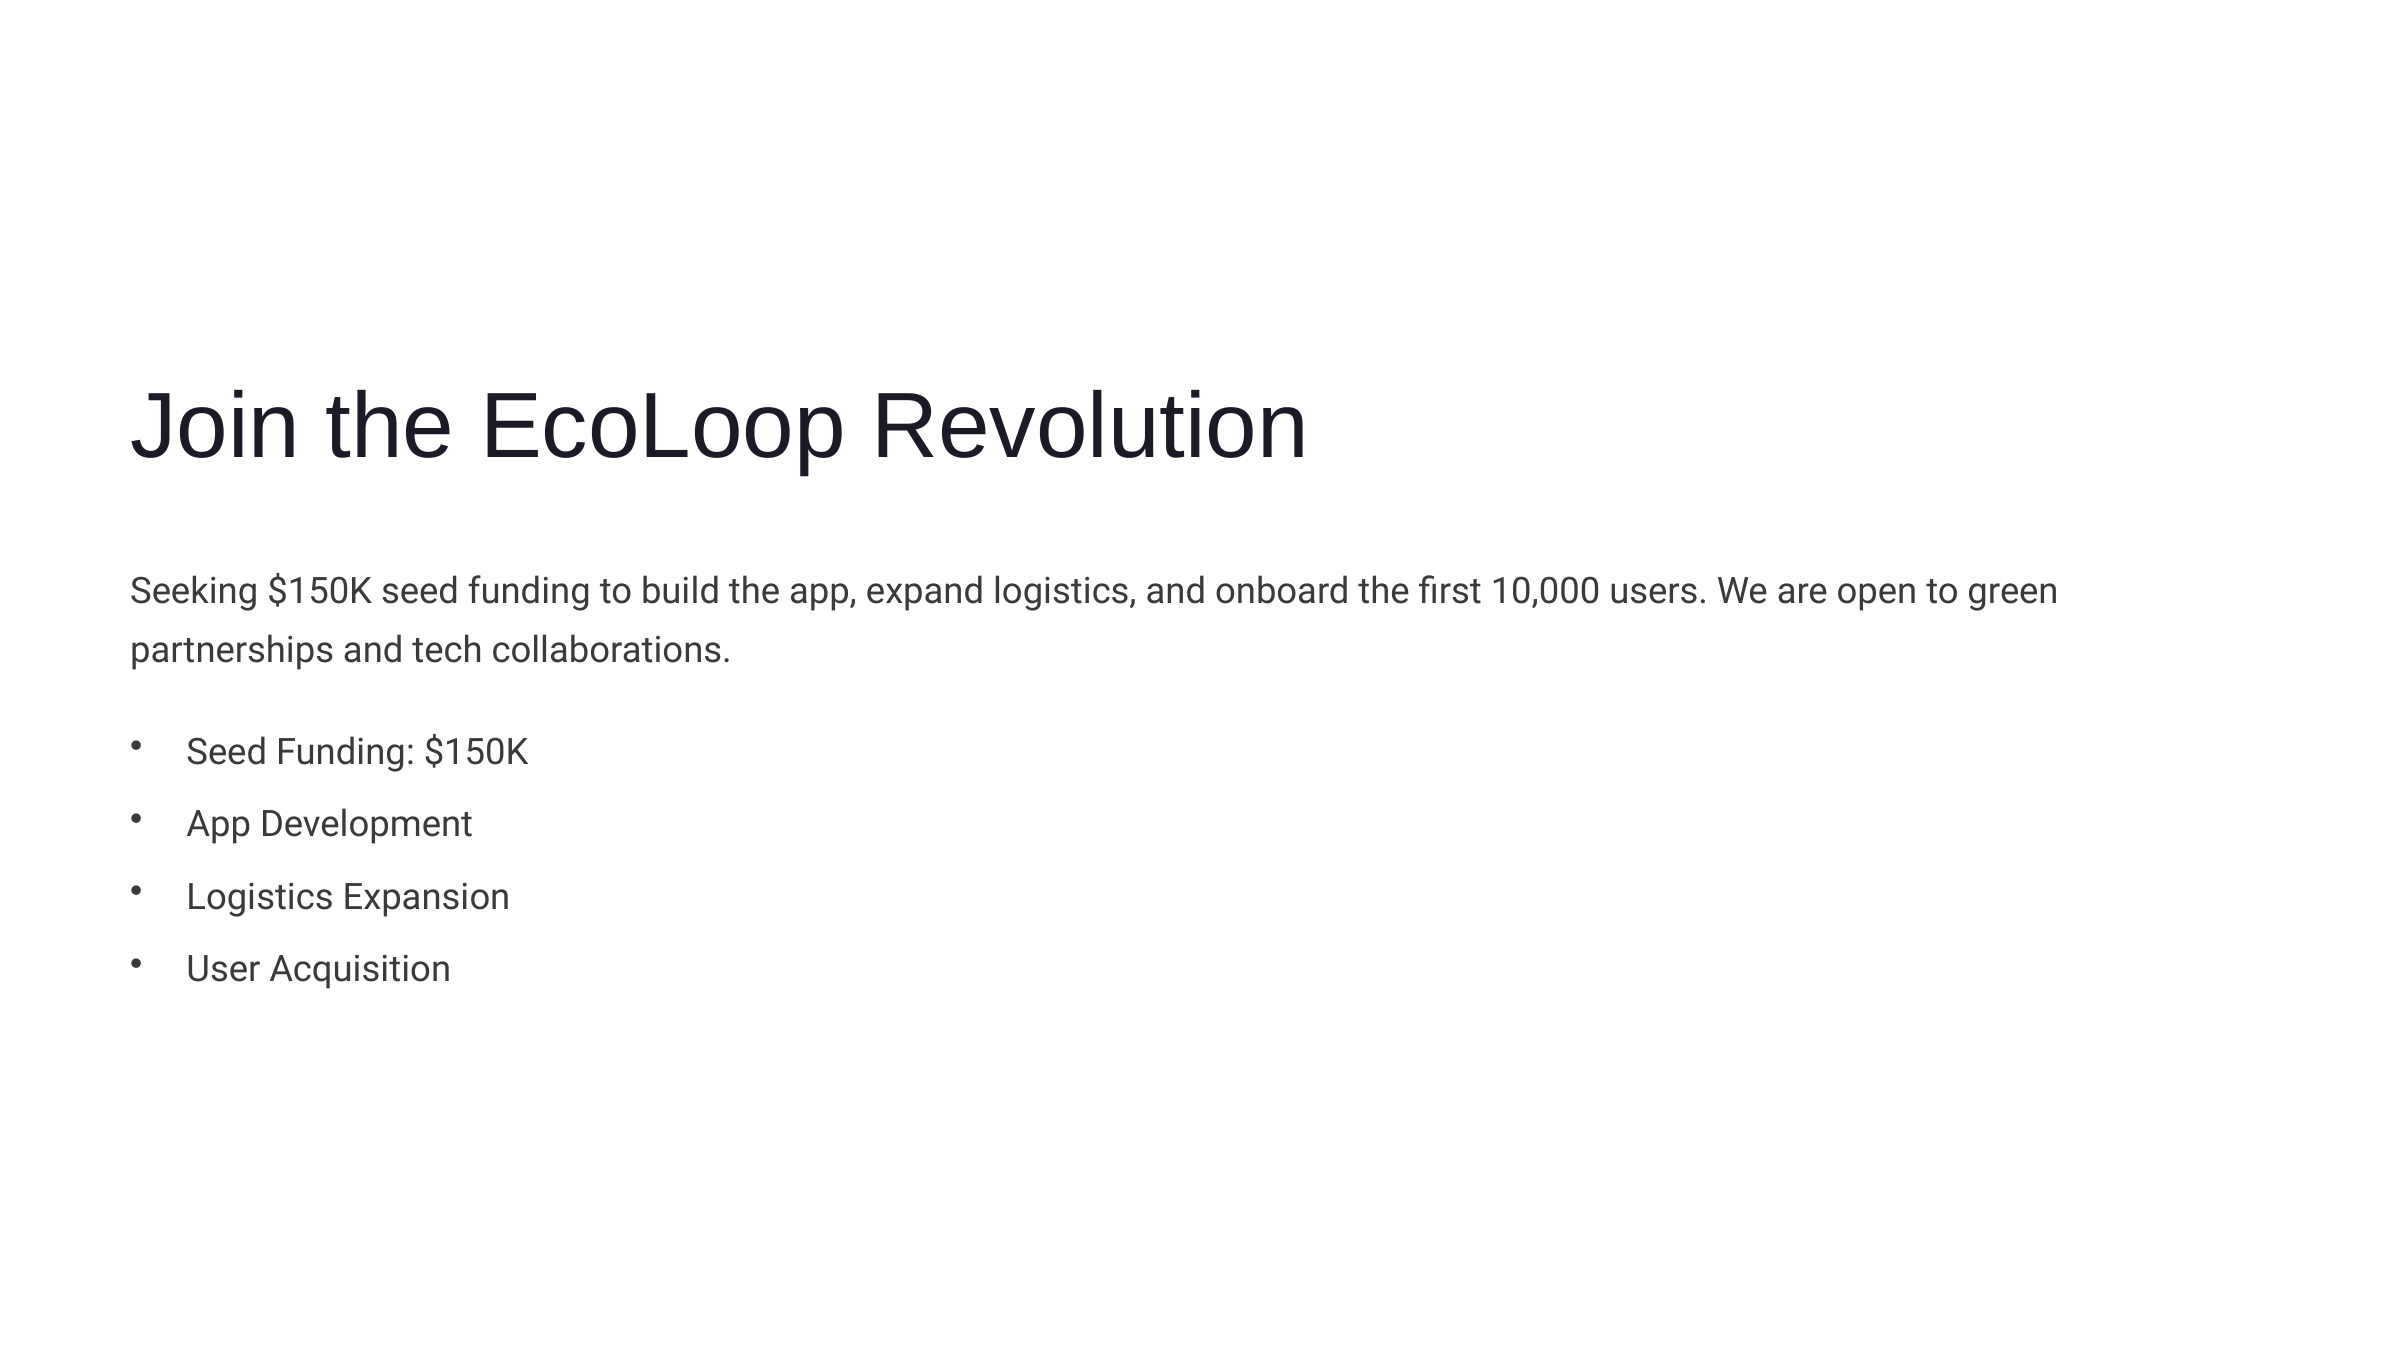

Join the EcoLoop Revolution
Seeking $150K seed funding to build the app, expand logistics, and onboard the first 10,000 users. We are open to green partnerships and tech collaborations.
Seed Funding: $150K
App Development
Logistics Expansion
User Acquisition